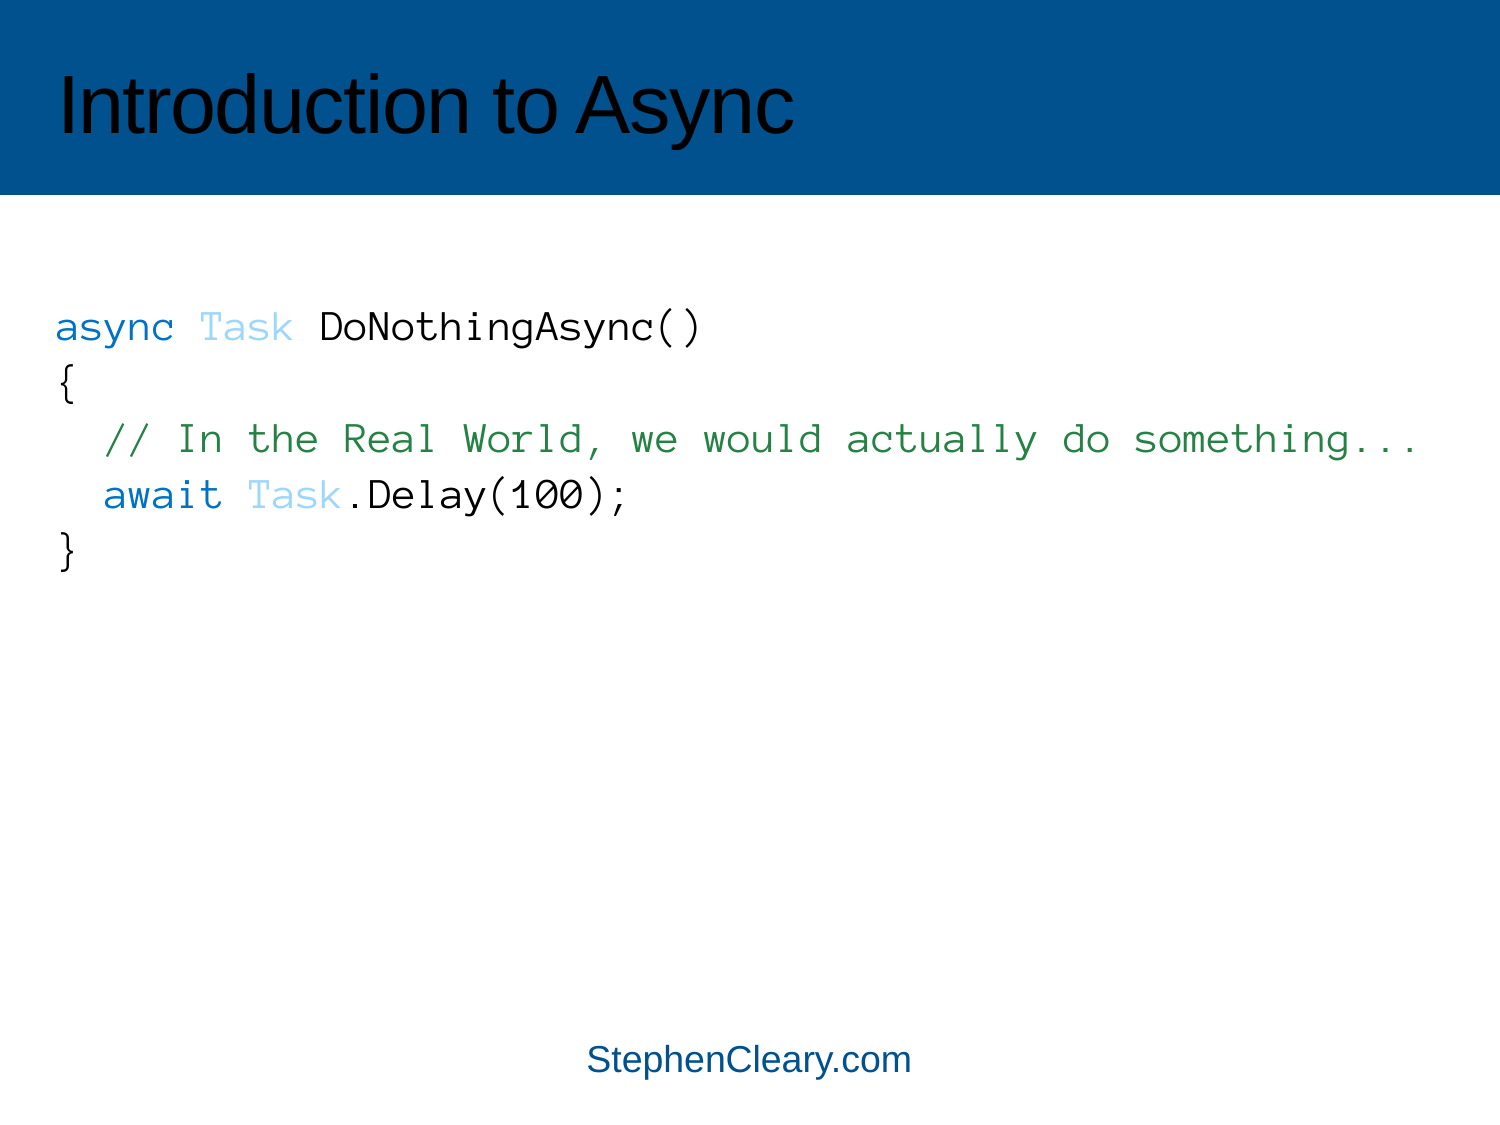

# Introduction to Async
async Task DoNothingAsync()
{
  // In the Real World, we would actually do something...
  await Task.Delay(100);
}